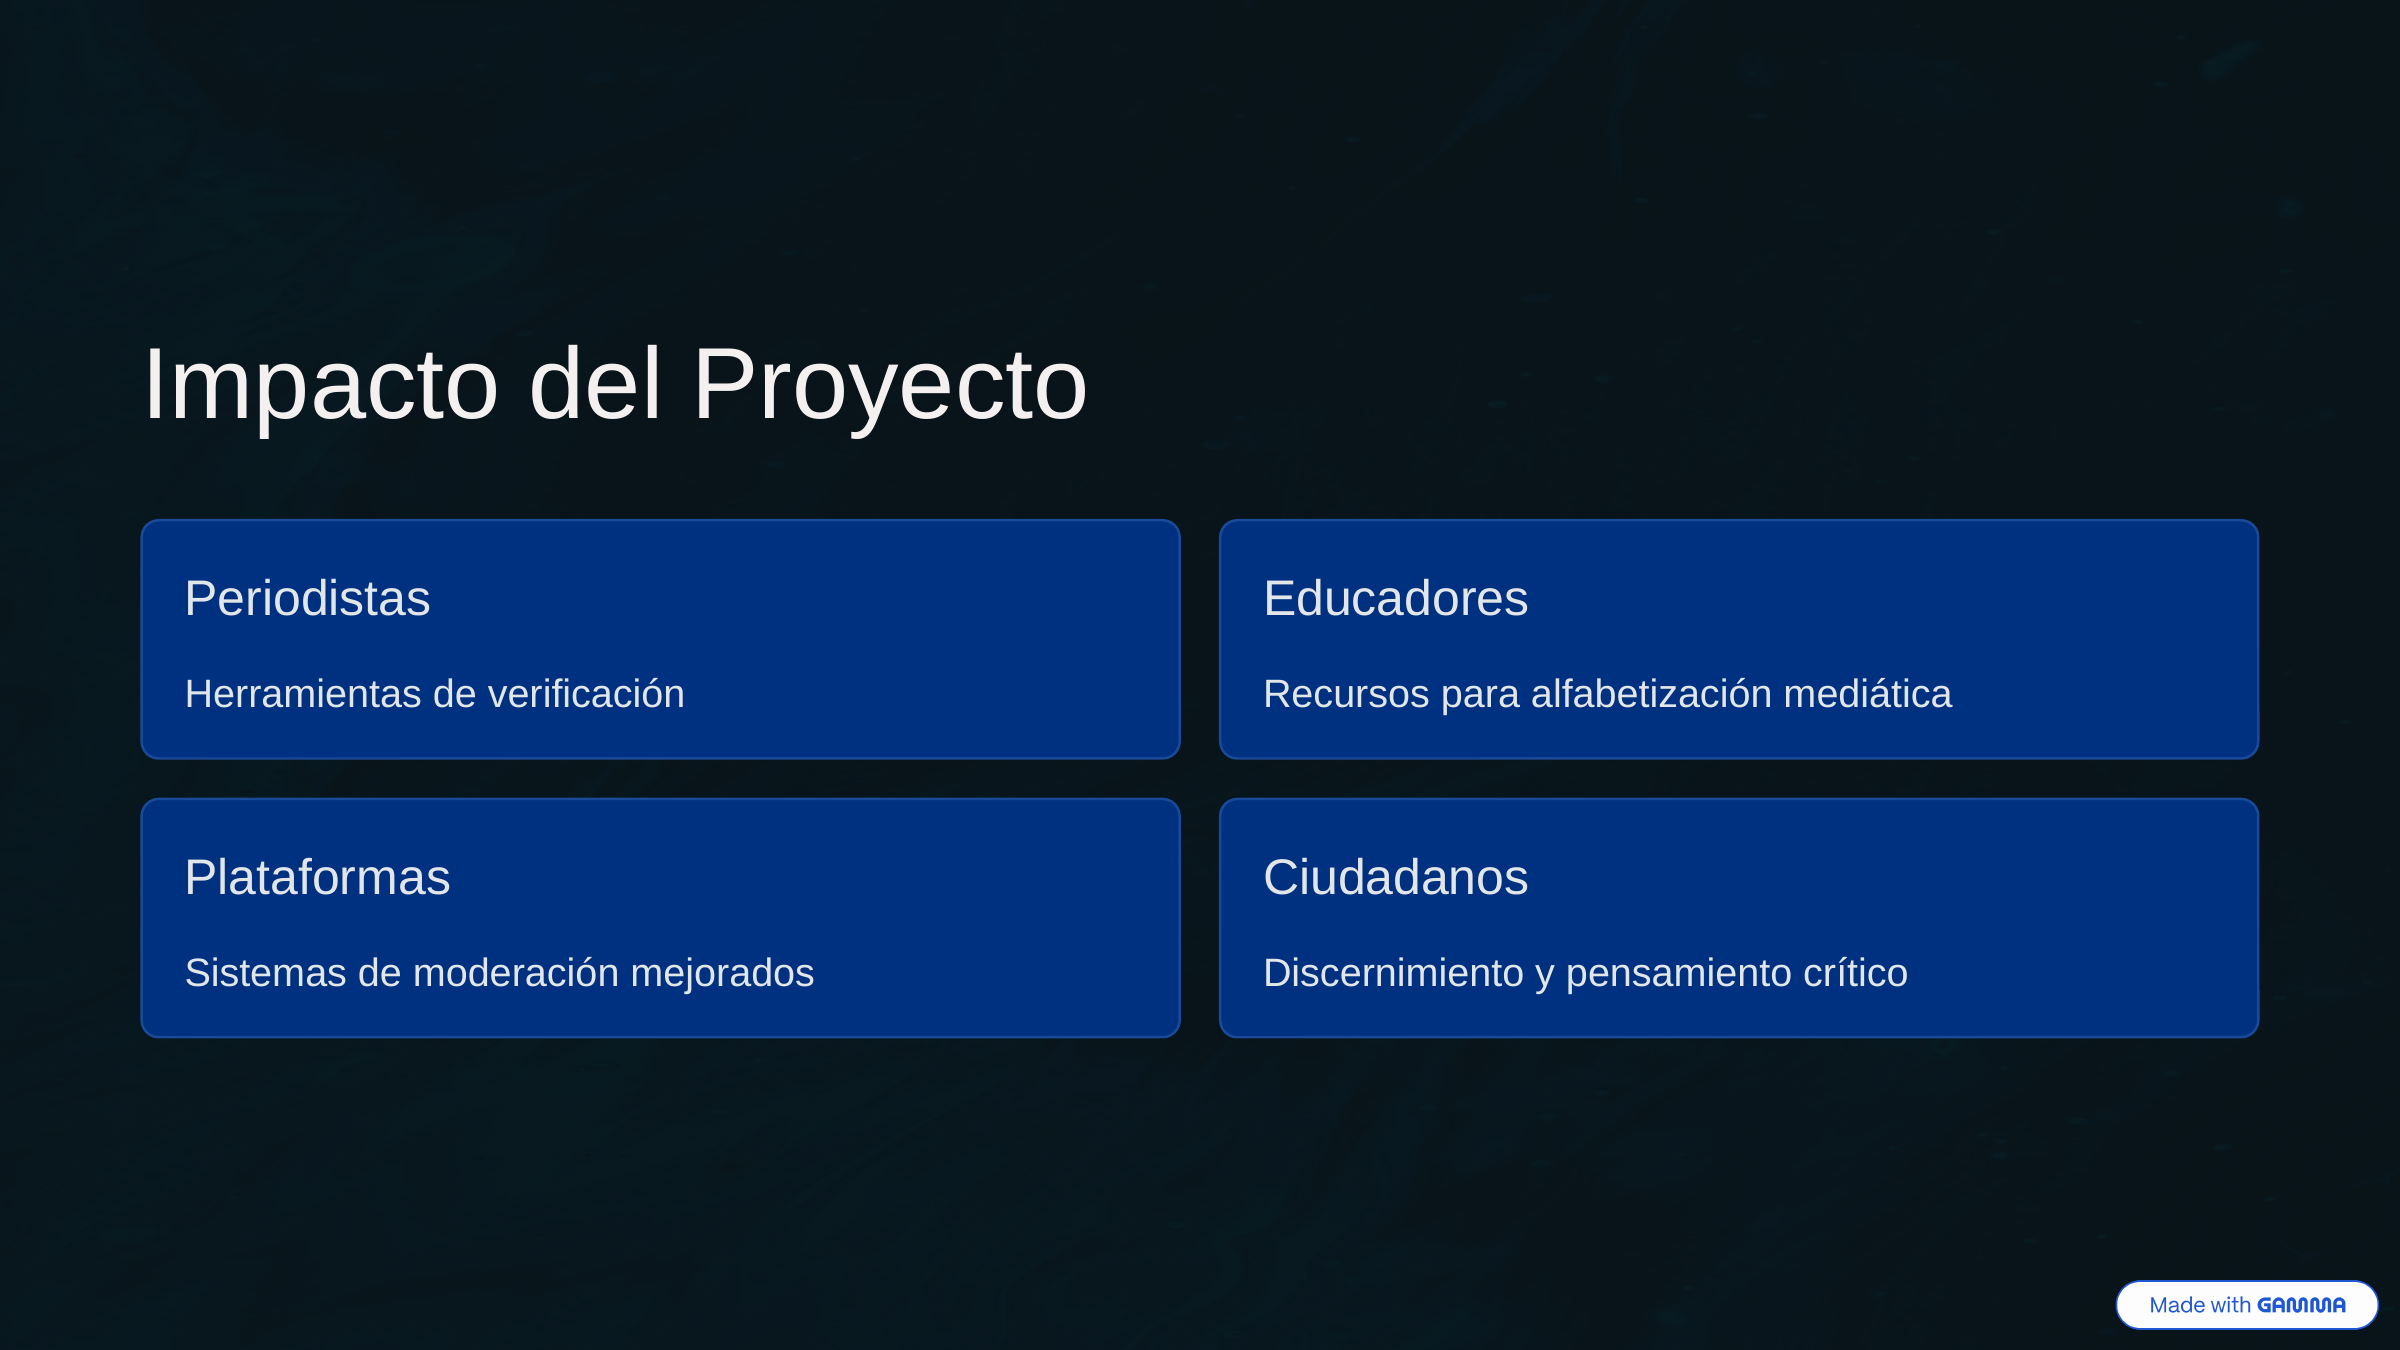

Impacto del Proyecto

Periodistas
Educadores
Herramientas de verificación
Recursos para alfabetización mediática

Plataformas
Ciudadanos
Sistemas de moderación mejorados
Discernimiento y pensamiento crítico